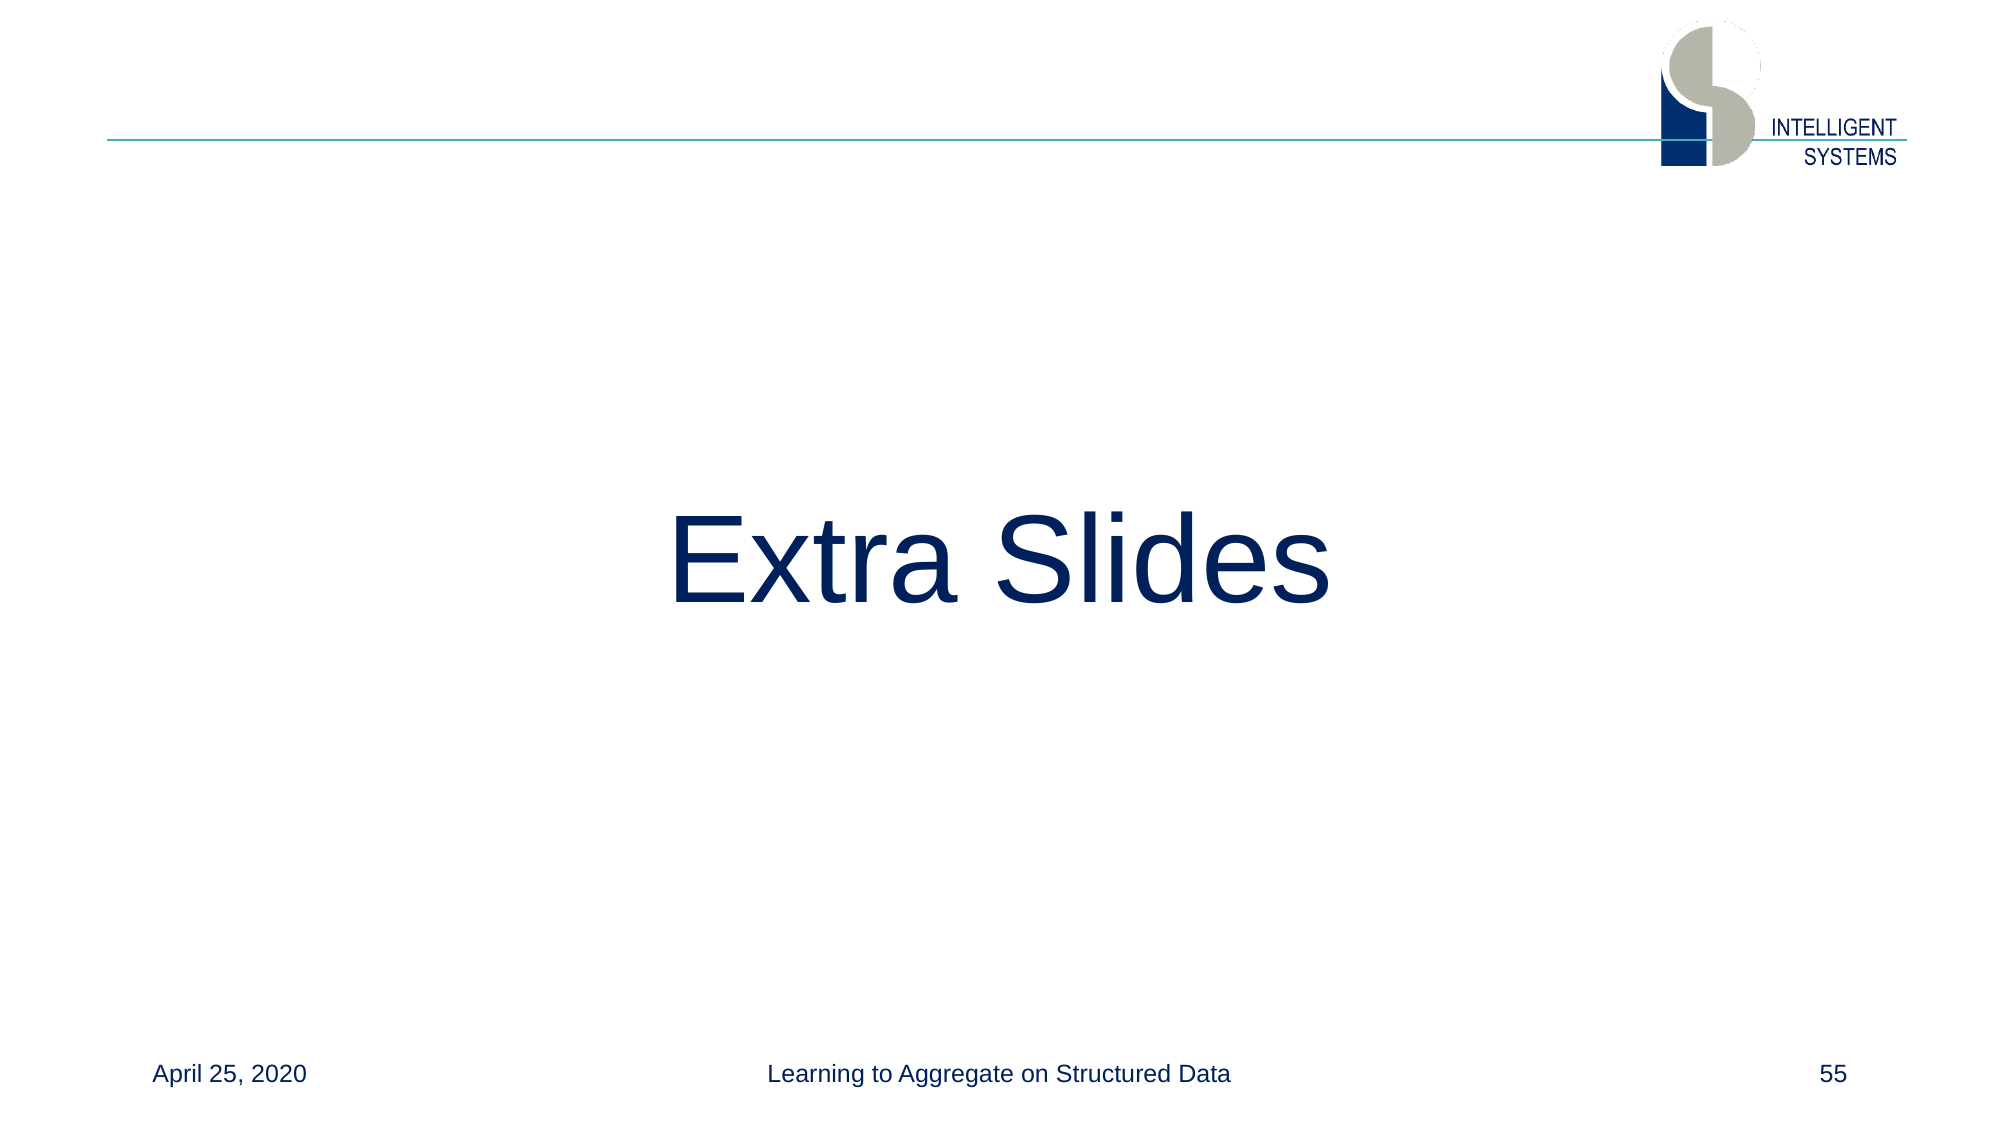

# Extra Slides
April 25, 2020
Learning to Aggregate on Structured Data
55